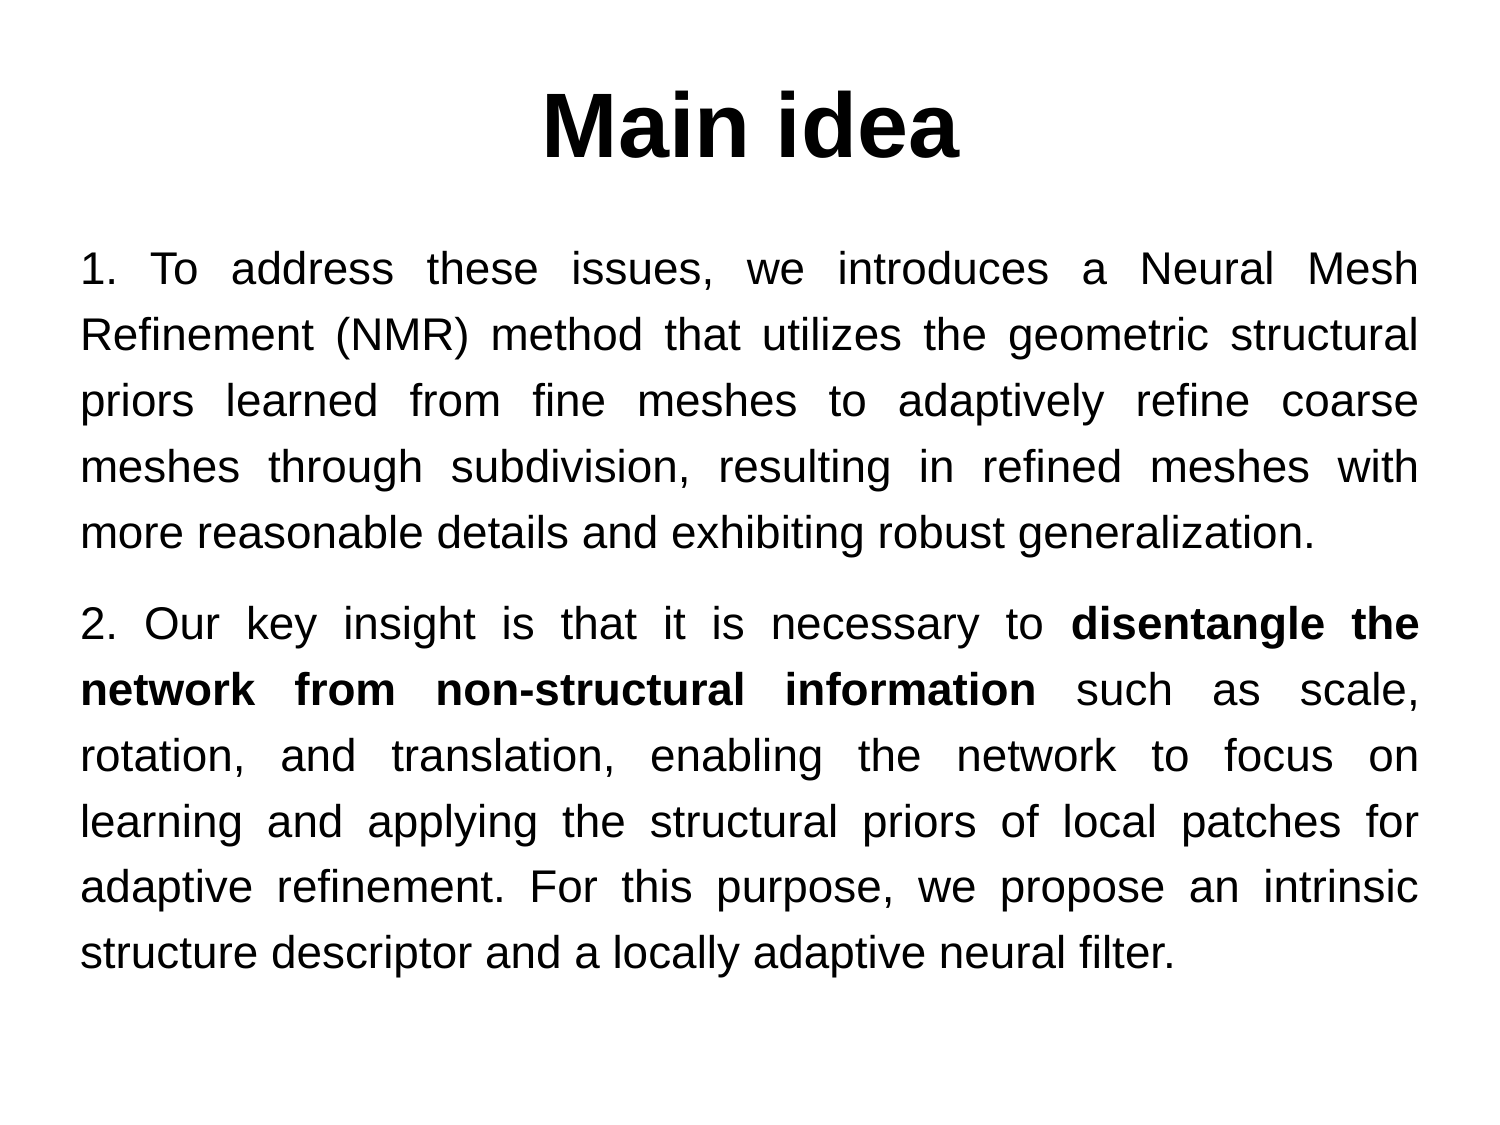

# Main idea
1. To address these issues, we introduces a Neural Mesh Refinement (NMR) method that utilizes the geometric structural priors learned from fine meshes to adaptively refine coarse meshes through subdivision, resulting in refined meshes with more reasonable details and exhibiting robust generalization.
2. Our key insight is that it is necessary to disentangle the network from non-structural information such as scale, rotation, and translation, enabling the network to focus on learning and applying the structural priors of local patches for adaptive refinement. For this purpose, we propose an intrinsic structure descriptor and a locally adaptive neural filter.